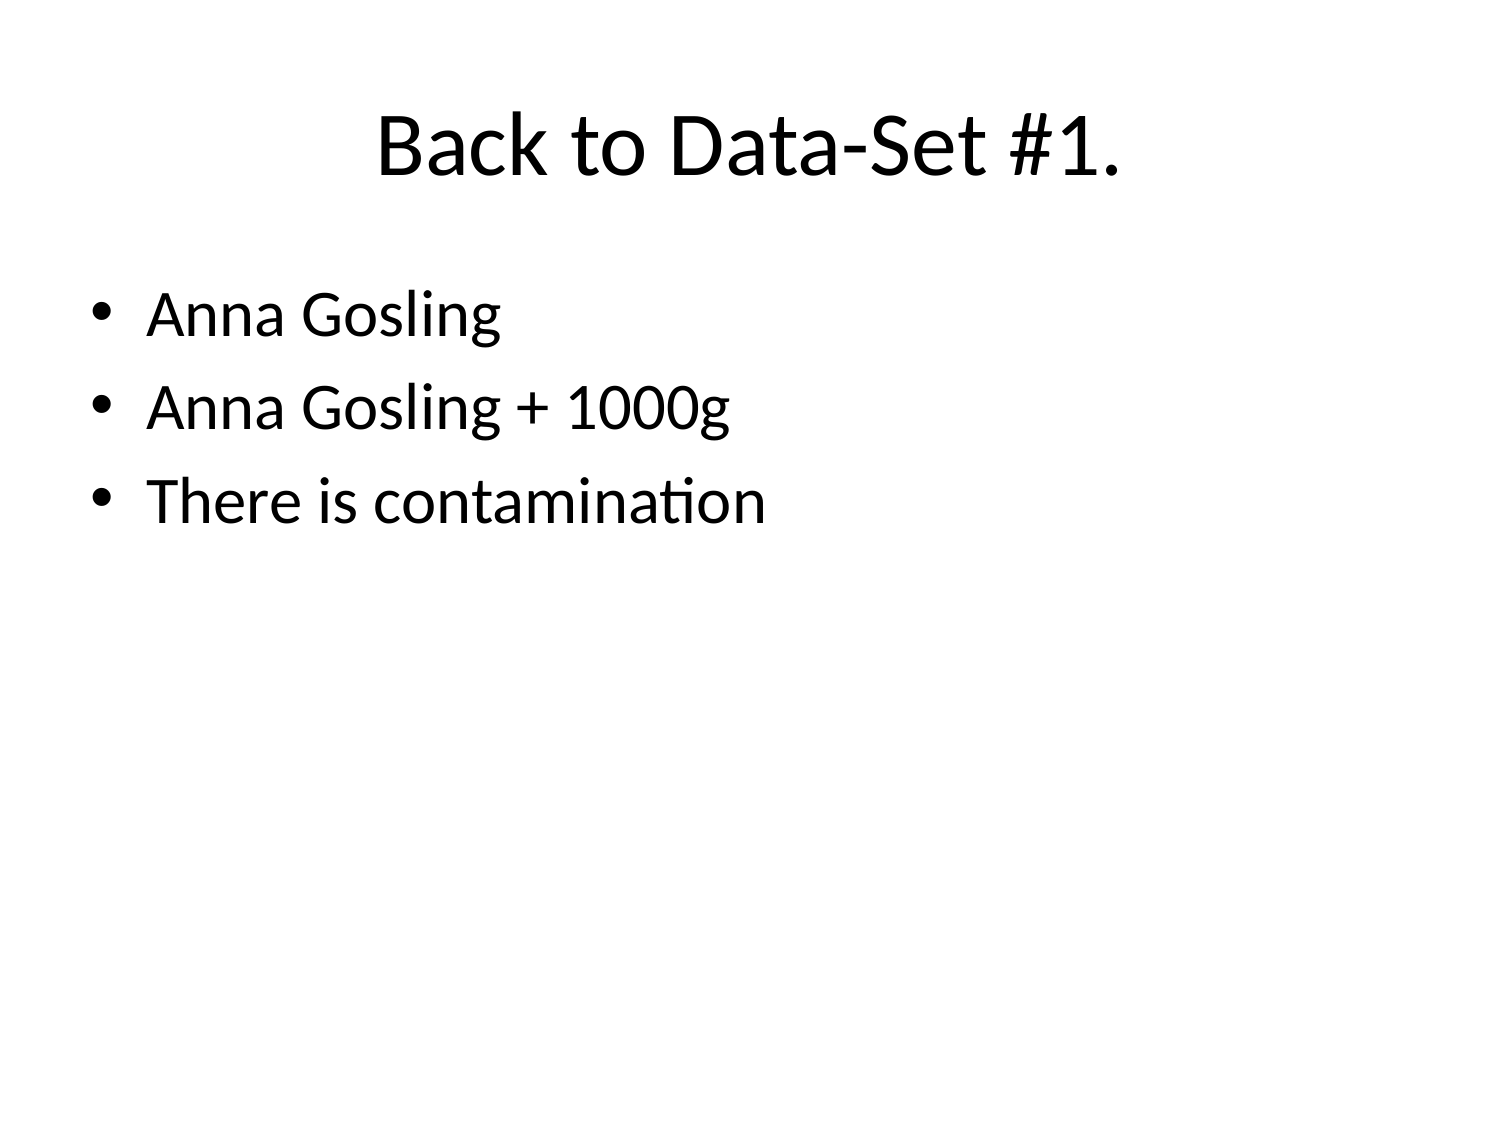

# Back to Data-Set #1.
Anna Gosling
Anna Gosling + 1000g
There is contamination